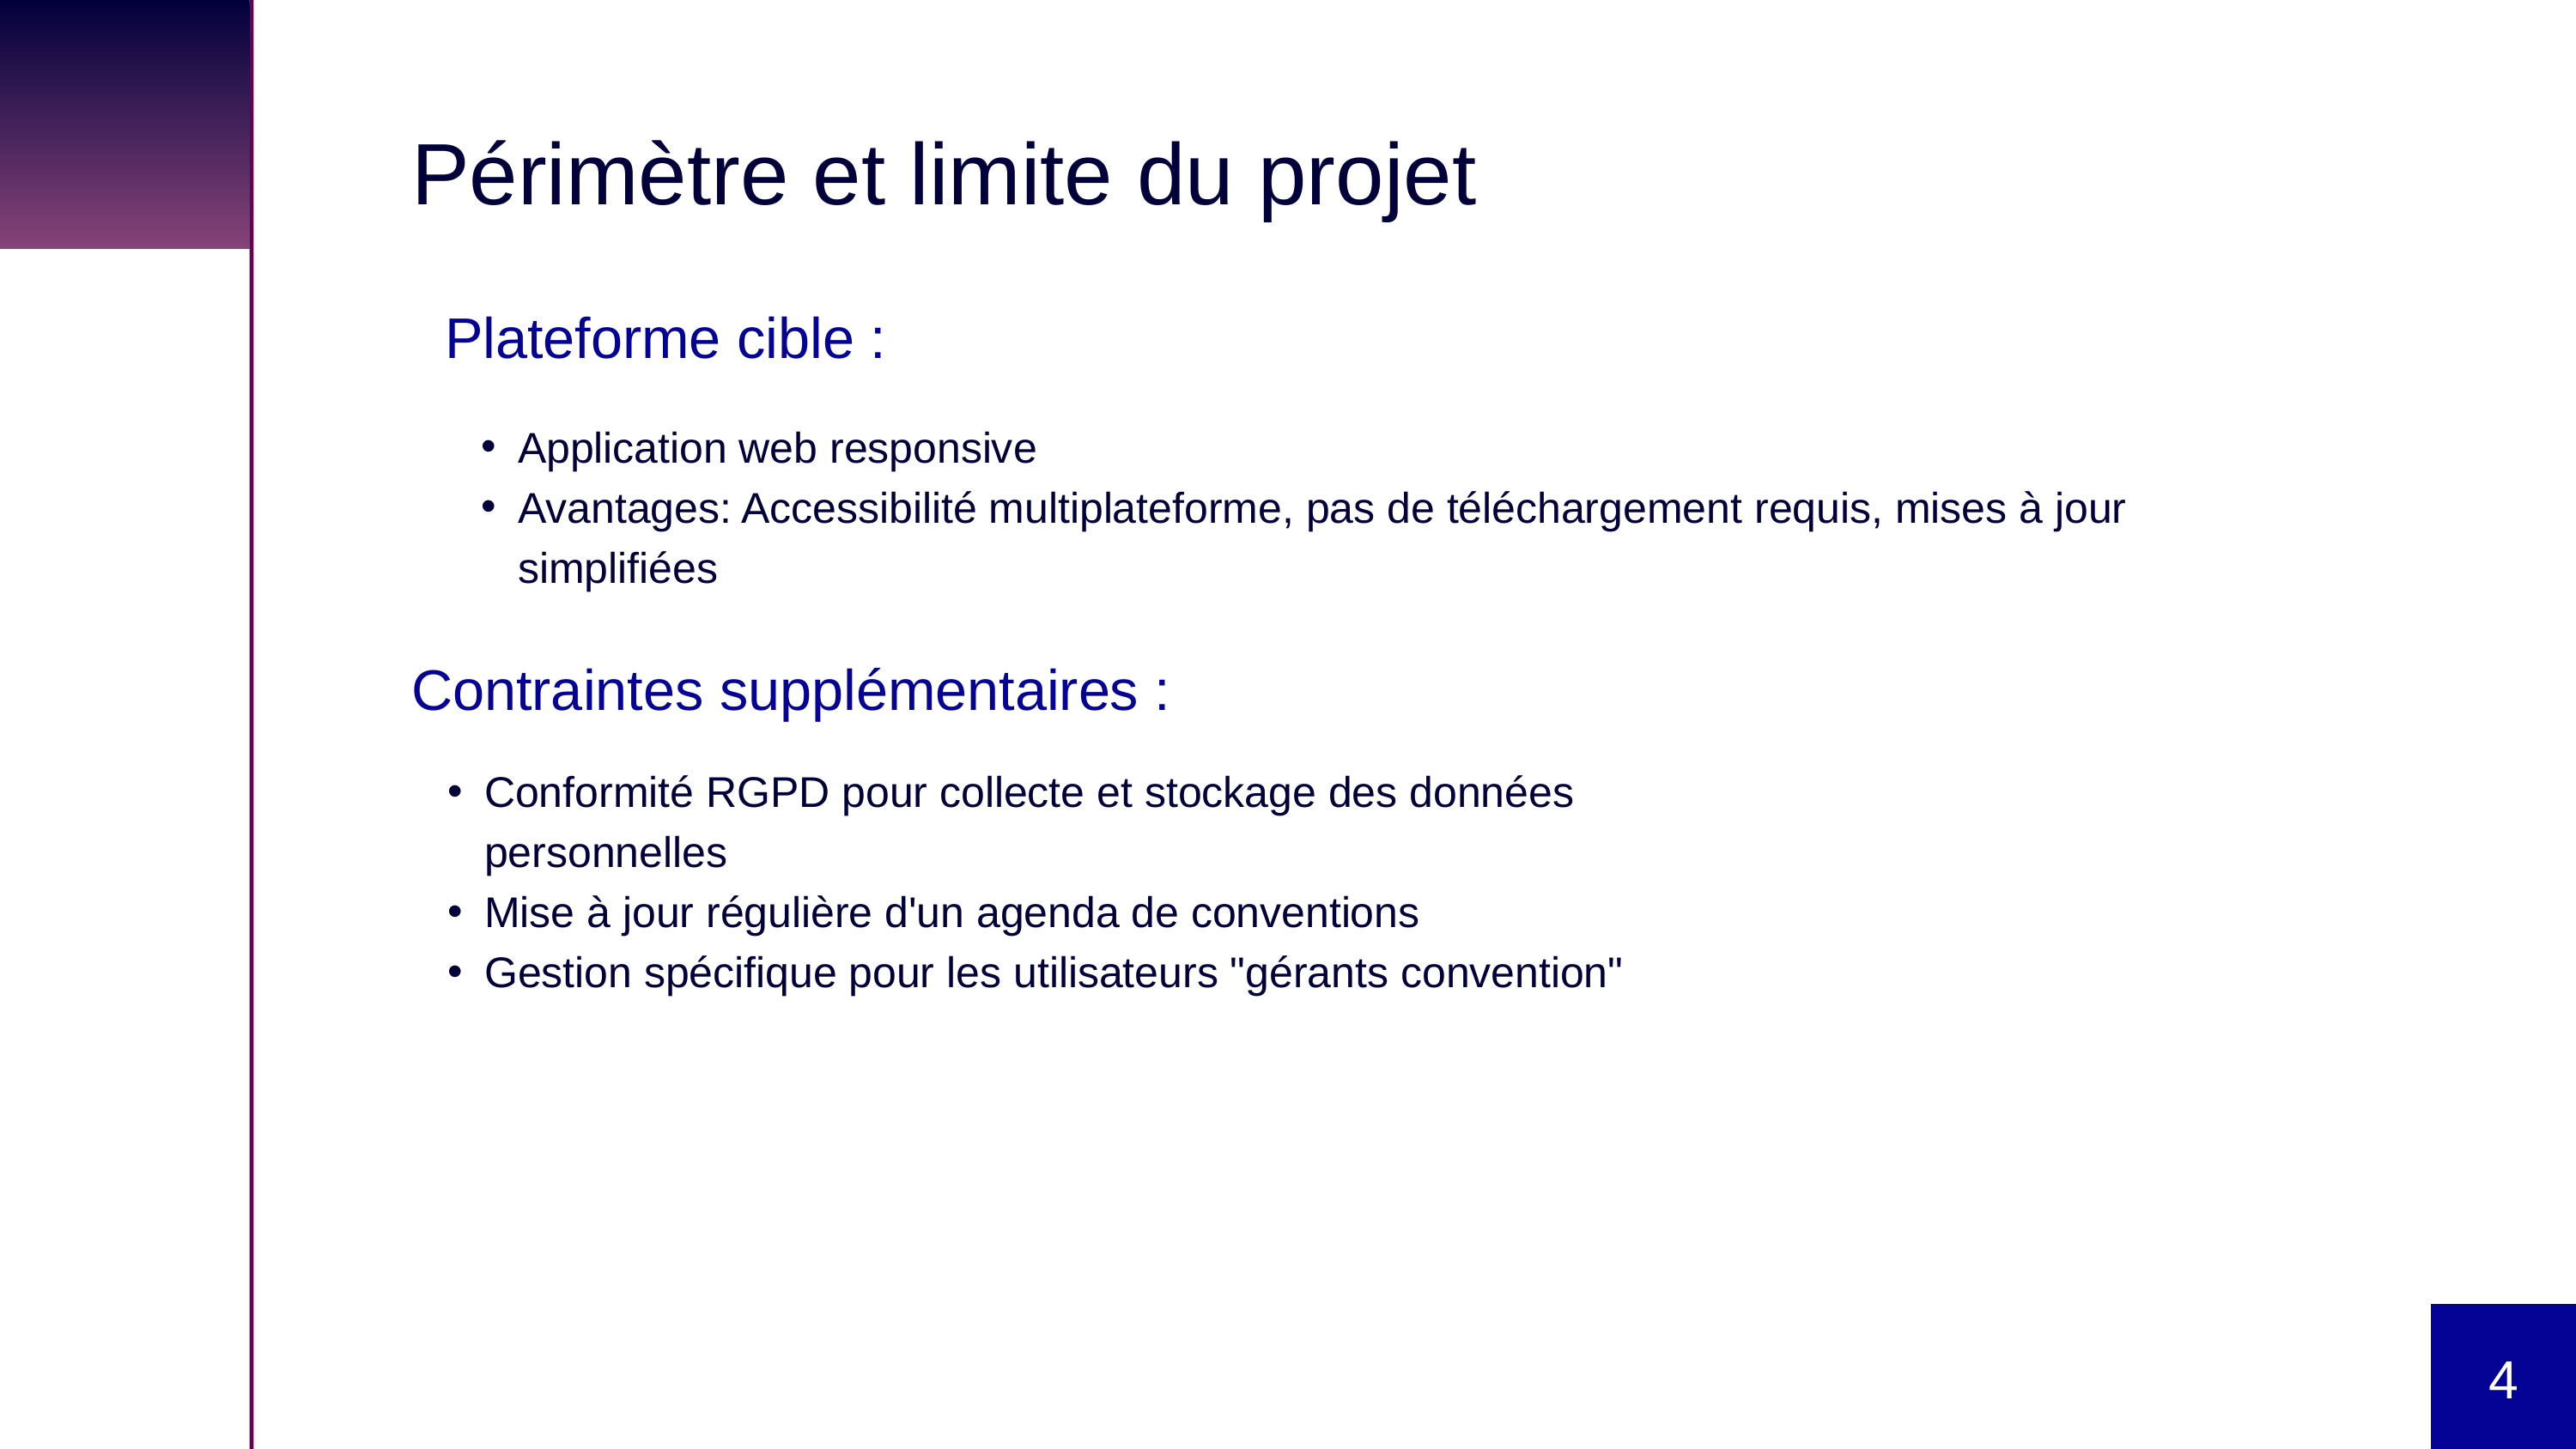

Périmètre et limite du projet
Plateforme cible :
Application web responsive
Avantages: Accessibilité multiplateforme, pas de téléchargement requis, mises à jour simplifiées
Contraintes supplémentaires :
Conformité RGPD pour collecte et stockage des données personnelles
Mise à jour régulière d'un agenda de conventions
Gestion spécifique pour les utilisateurs "gérants convention"

4